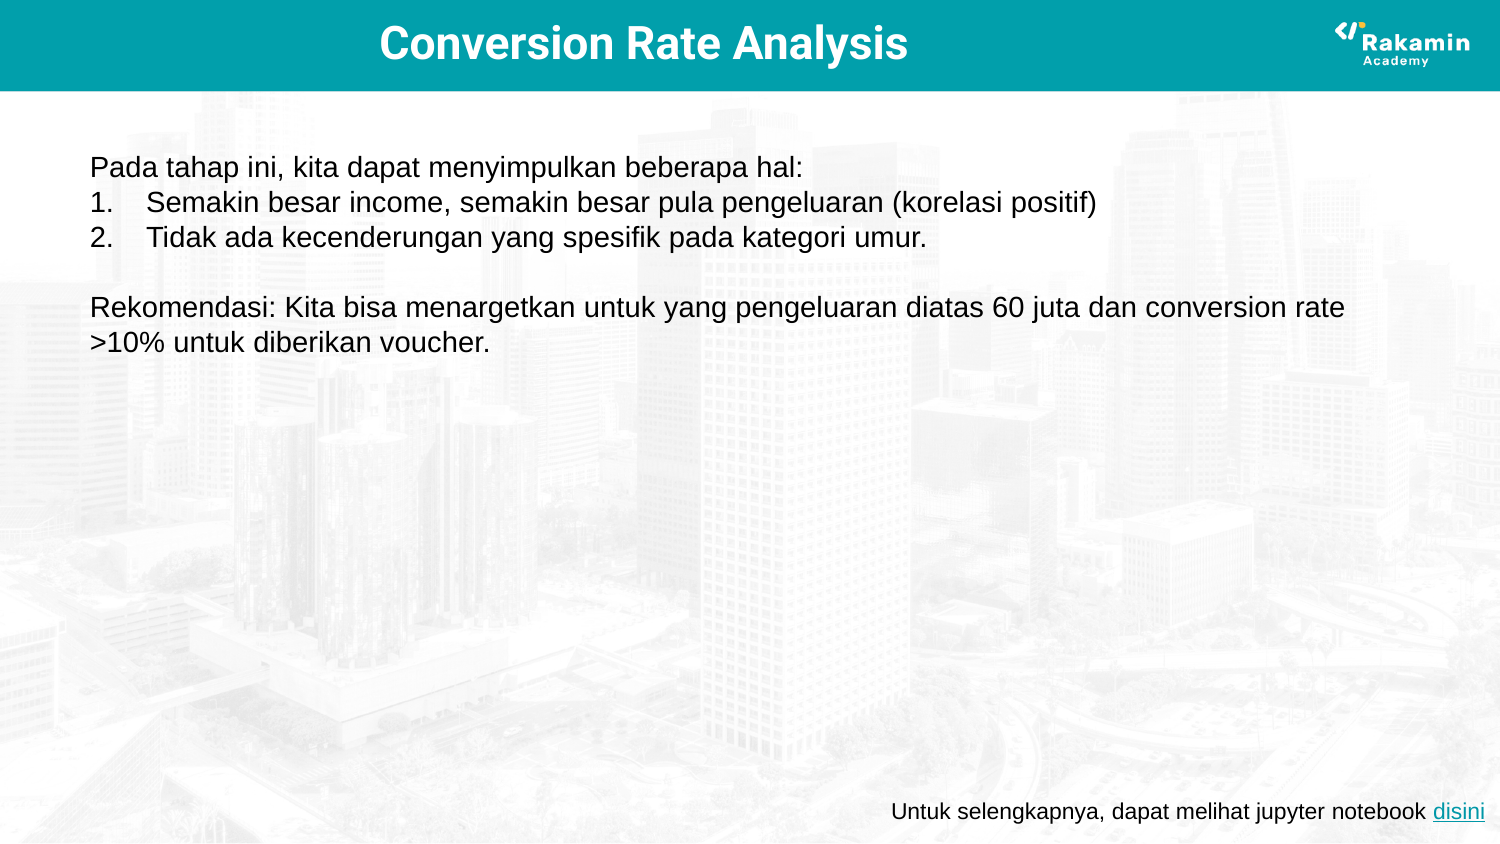

# Conversion Rate Analysis
Pada tahap ini, kita dapat menyimpulkan beberapa hal:
Semakin besar income, semakin besar pula pengeluaran (korelasi positif)
Tidak ada kecenderungan yang spesifik pada kategori umur.

Rekomendasi: Kita bisa menargetkan untuk yang pengeluaran diatas 60 juta dan conversion rate >10% untuk diberikan voucher.

Untuk selengkapnya, dapat melihat jupyter notebook disini